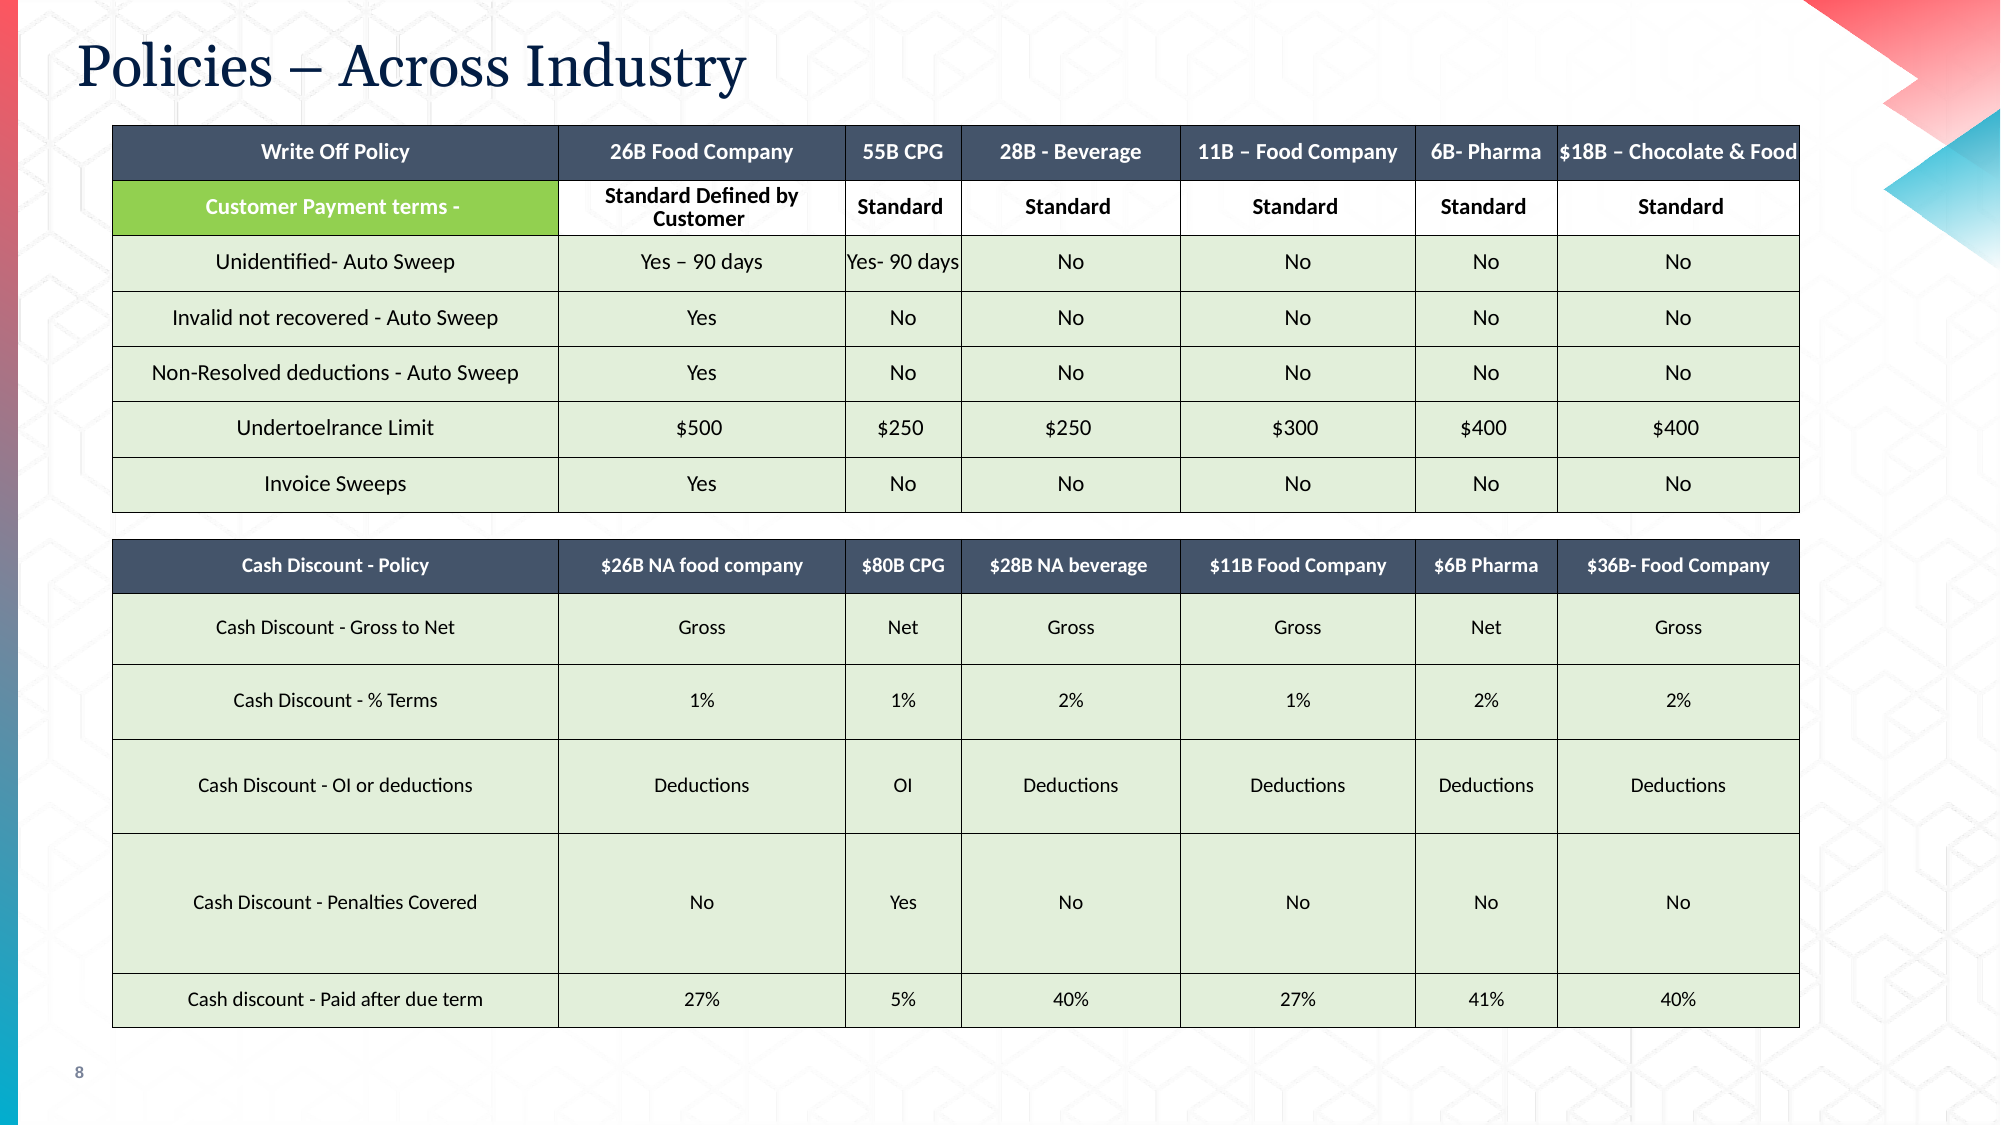

# Policies – Across Industry
| Write Off Policy | 26B Food Company | 55B CPG | 28B - Beverage | 11B – Food Company | 6B- Pharma | $18B – Chocolate & Food |
| --- | --- | --- | --- | --- | --- | --- |
| Customer Payment terms - | Standard Defined by Customer | Standard | Standard | Standard | Standard | Standard |
| Unidentified- Auto Sweep | Yes – 90 days | Yes- 90 days | No | No | No | No |
| Invalid not recovered - Auto Sweep | Yes | No | No | No | No | No |
| Non-Resolved deductions - Auto Sweep | Yes | No | No | No | No | No |
| Undertoelrance Limit | $500 | $250 | $250 | $300 | $400 | $400 |
| Invoice Sweeps | Yes | No | No | No | No | No |
| Cash Discount - Policy | $26B NA food company | $80B CPG | $28B NA beverage | $11B Food Company | $6B Pharma | $36B- Food Company |
| --- | --- | --- | --- | --- | --- | --- |
| Cash Discount - Gross to Net | Gross | Net | Gross | Gross | Net | Gross |
| Cash Discount - % Terms | 1% | 1% | 2% | 1% | 2% | 2% |
| Cash Discount - OI or deductions | Deductions | OI | Deductions | Deductions | Deductions | Deductions |
| Cash Discount - Penalties Covered | No | Yes | No | No | No | No |
| Cash discount - Paid after due term | 27% | 5% | 40% | 27% | 41% | 40% |